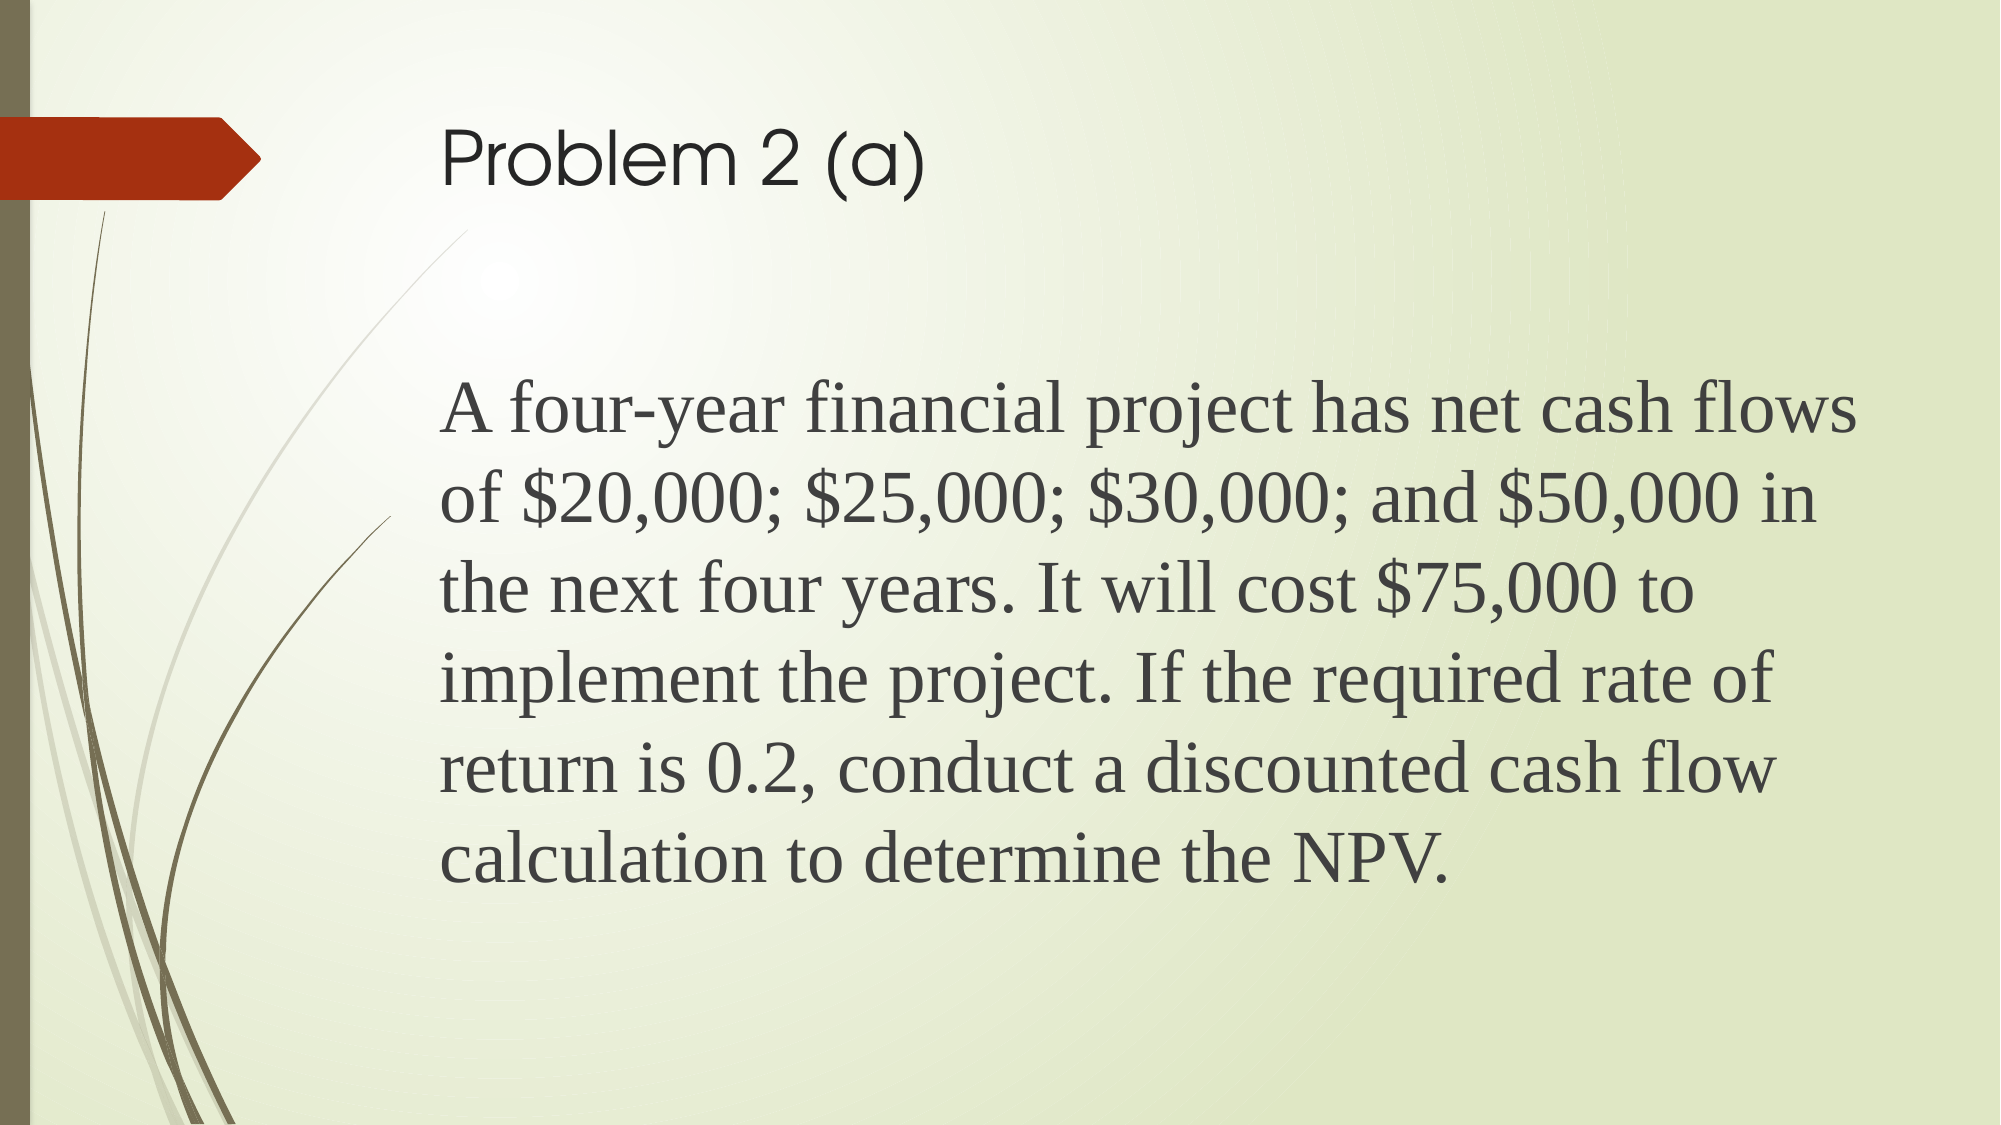

# Problem 2 (a)
A four-year financial project has net cash flows of $20,000; $25,000; $30,000; and $50,000 in the next four years. It will cost $75,000 to implement the project. If the required rate of return is 0.2, conduct a discounted cash flow calculation to determine the NPV.